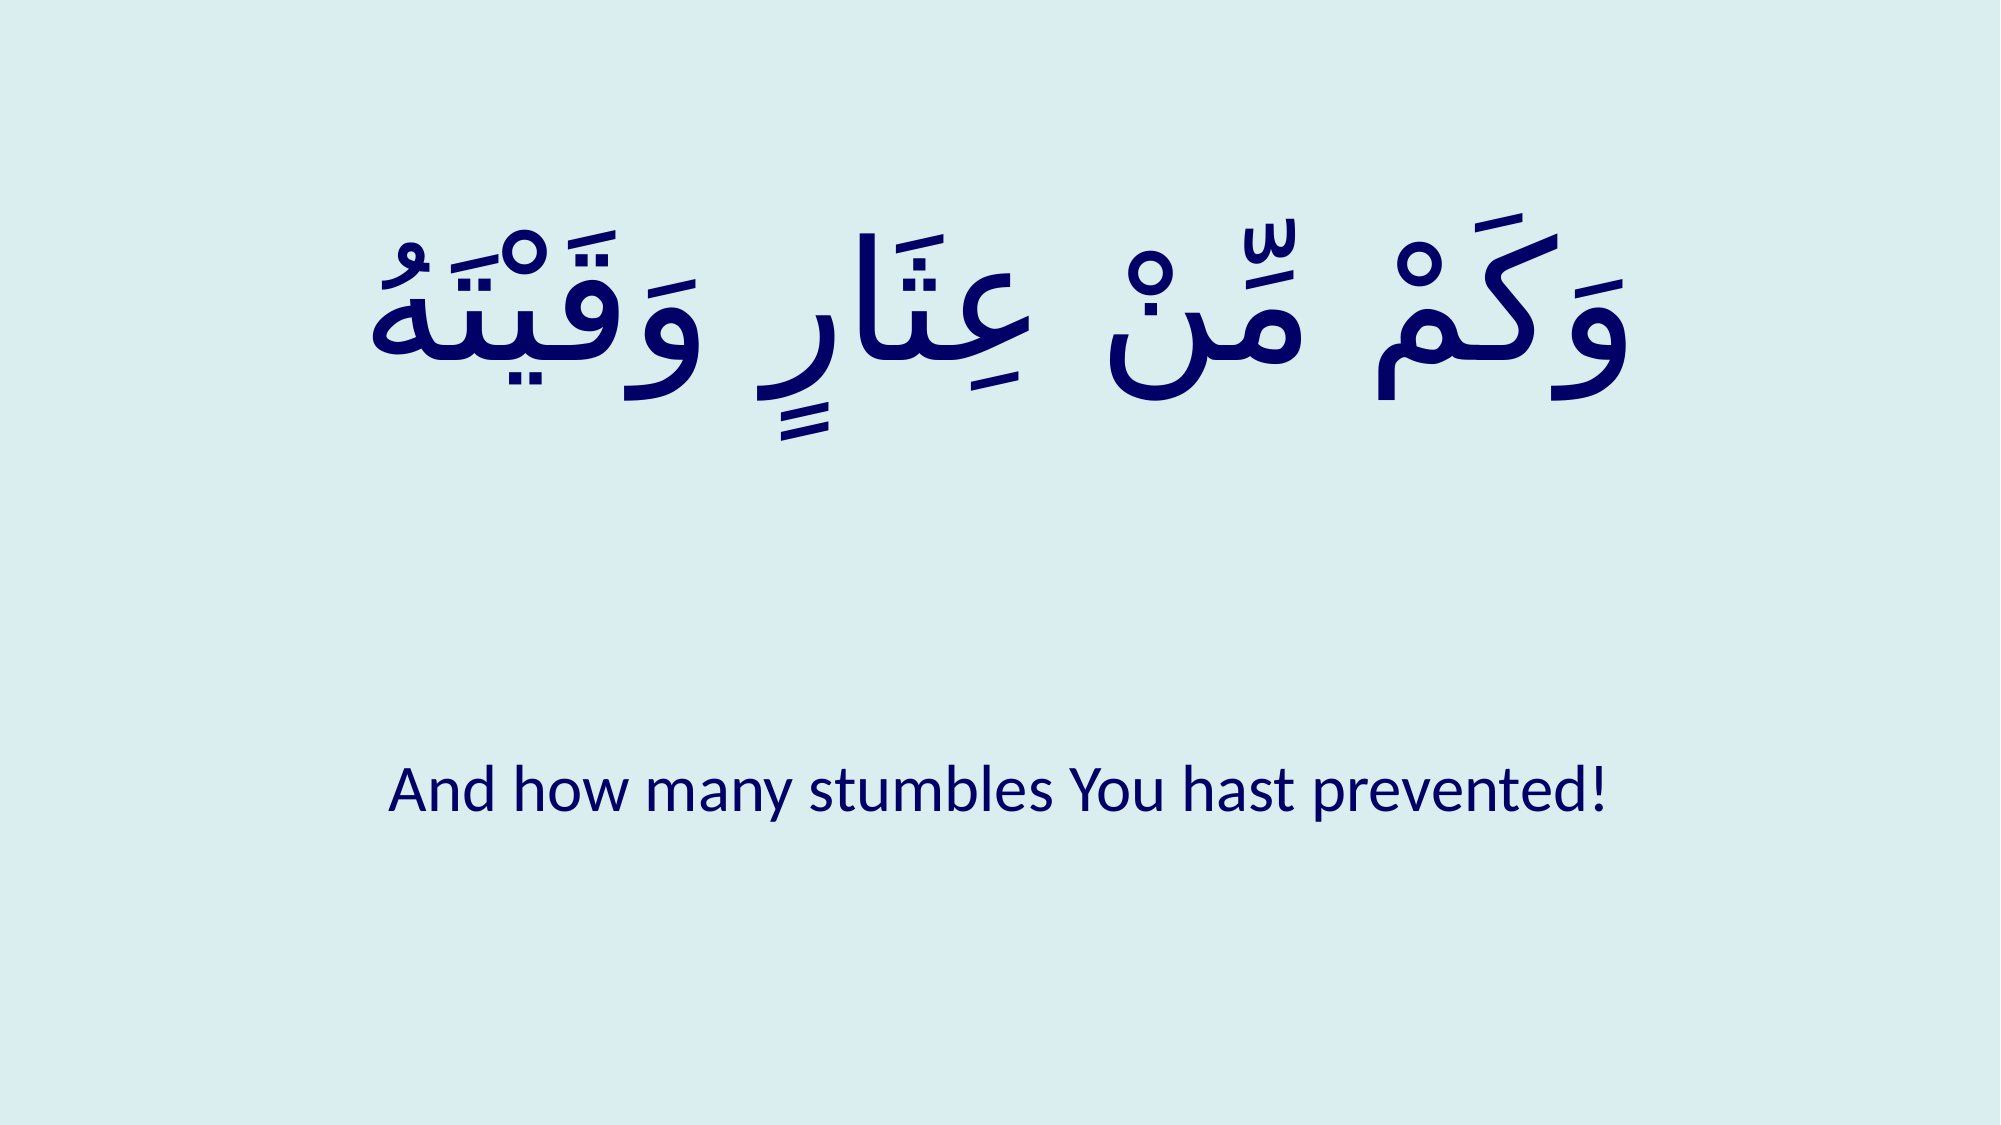

# وَكَمْ مِّنْ عِثَارٍ وَقَيْتَهُ
And how many stumbles You hast prevented!